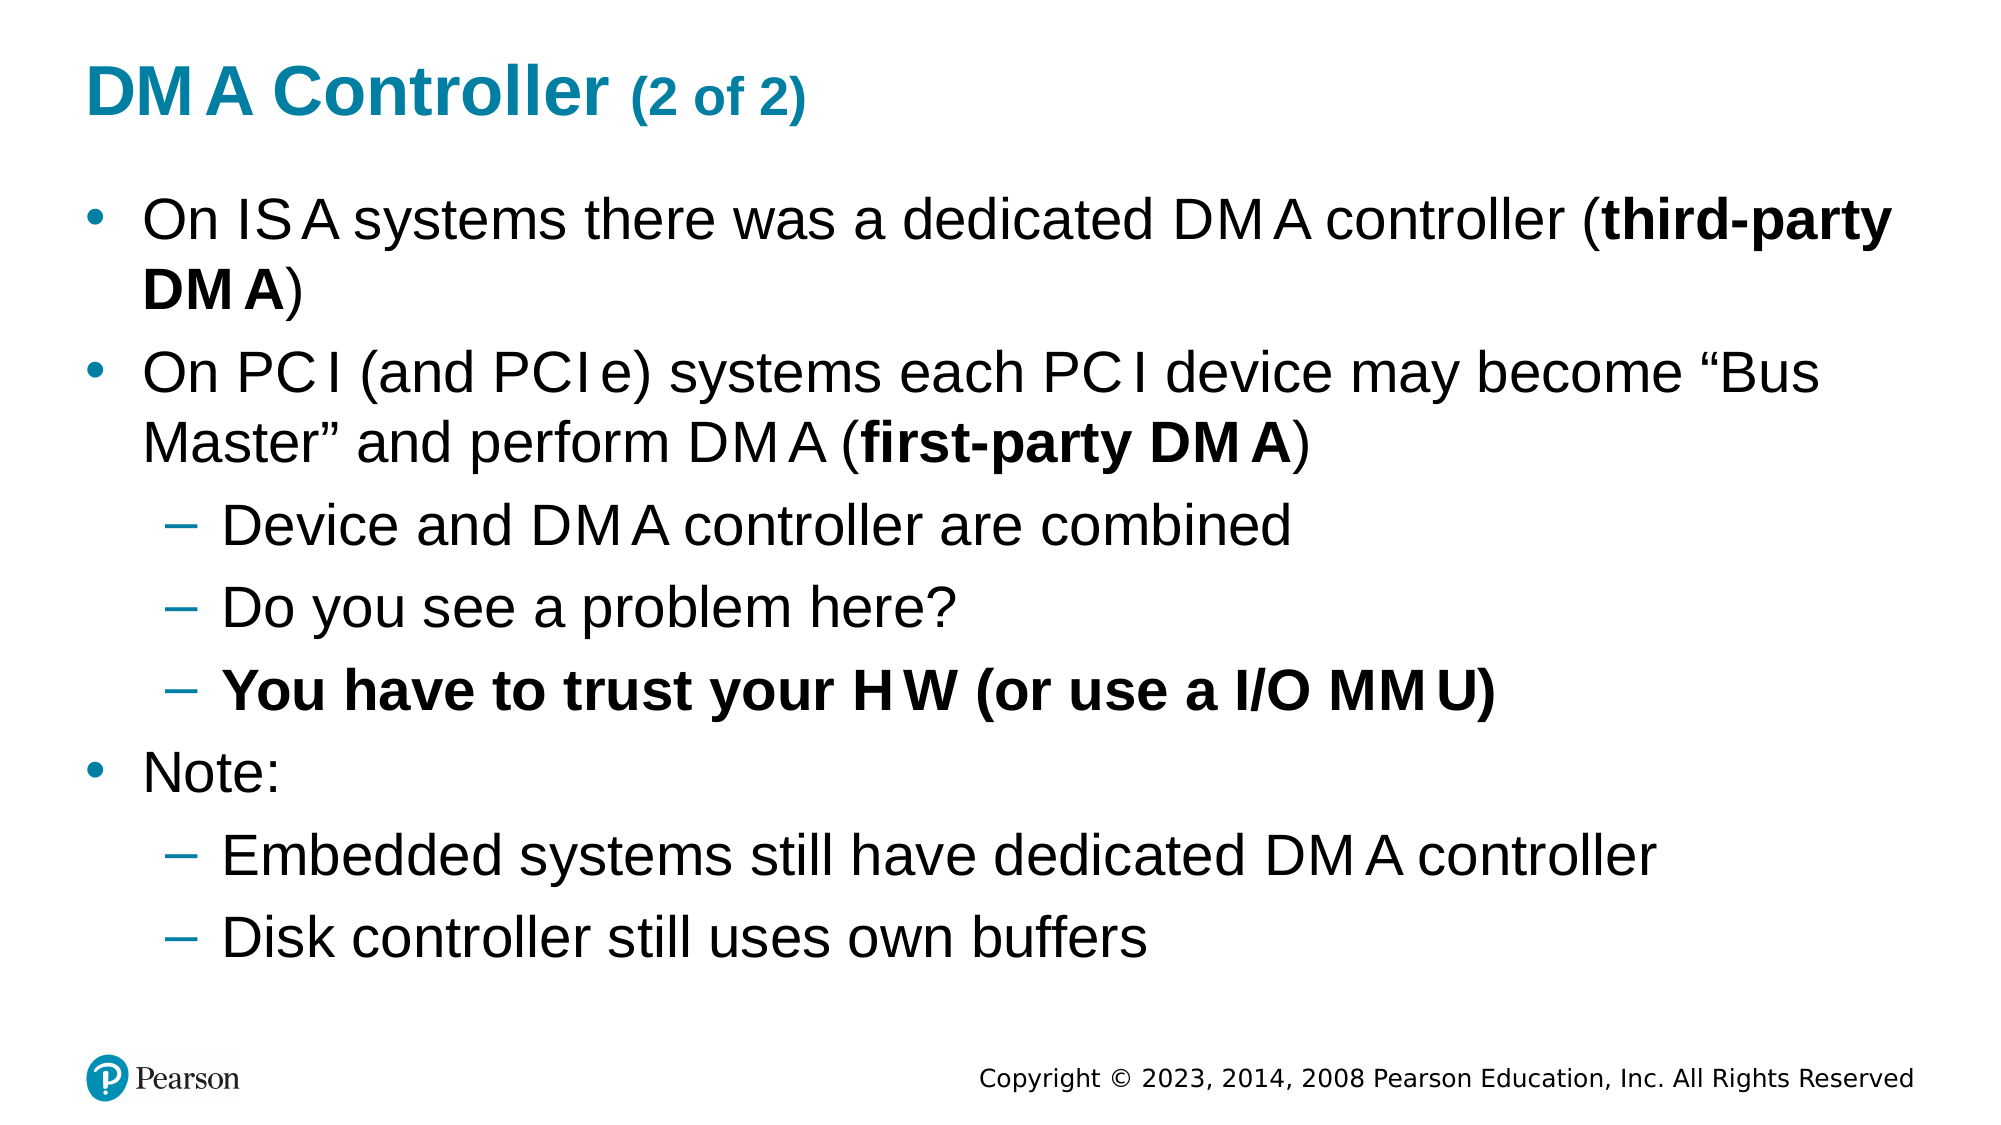

# D M A Controller (2 of 2)
On I S A systems there was a dedicated D M A controller (third-party D M A)
On P C I (and P C I e) systems each P C I device may become “Bus Master” and perform D M A (first-party D M A)
Device and D M A controller are combined
Do you see a problem here?
You have to trust your H W (or use a I/O M M U)
Note:
Embedded systems still have dedicated D M A controller
Disk controller still uses own buffers